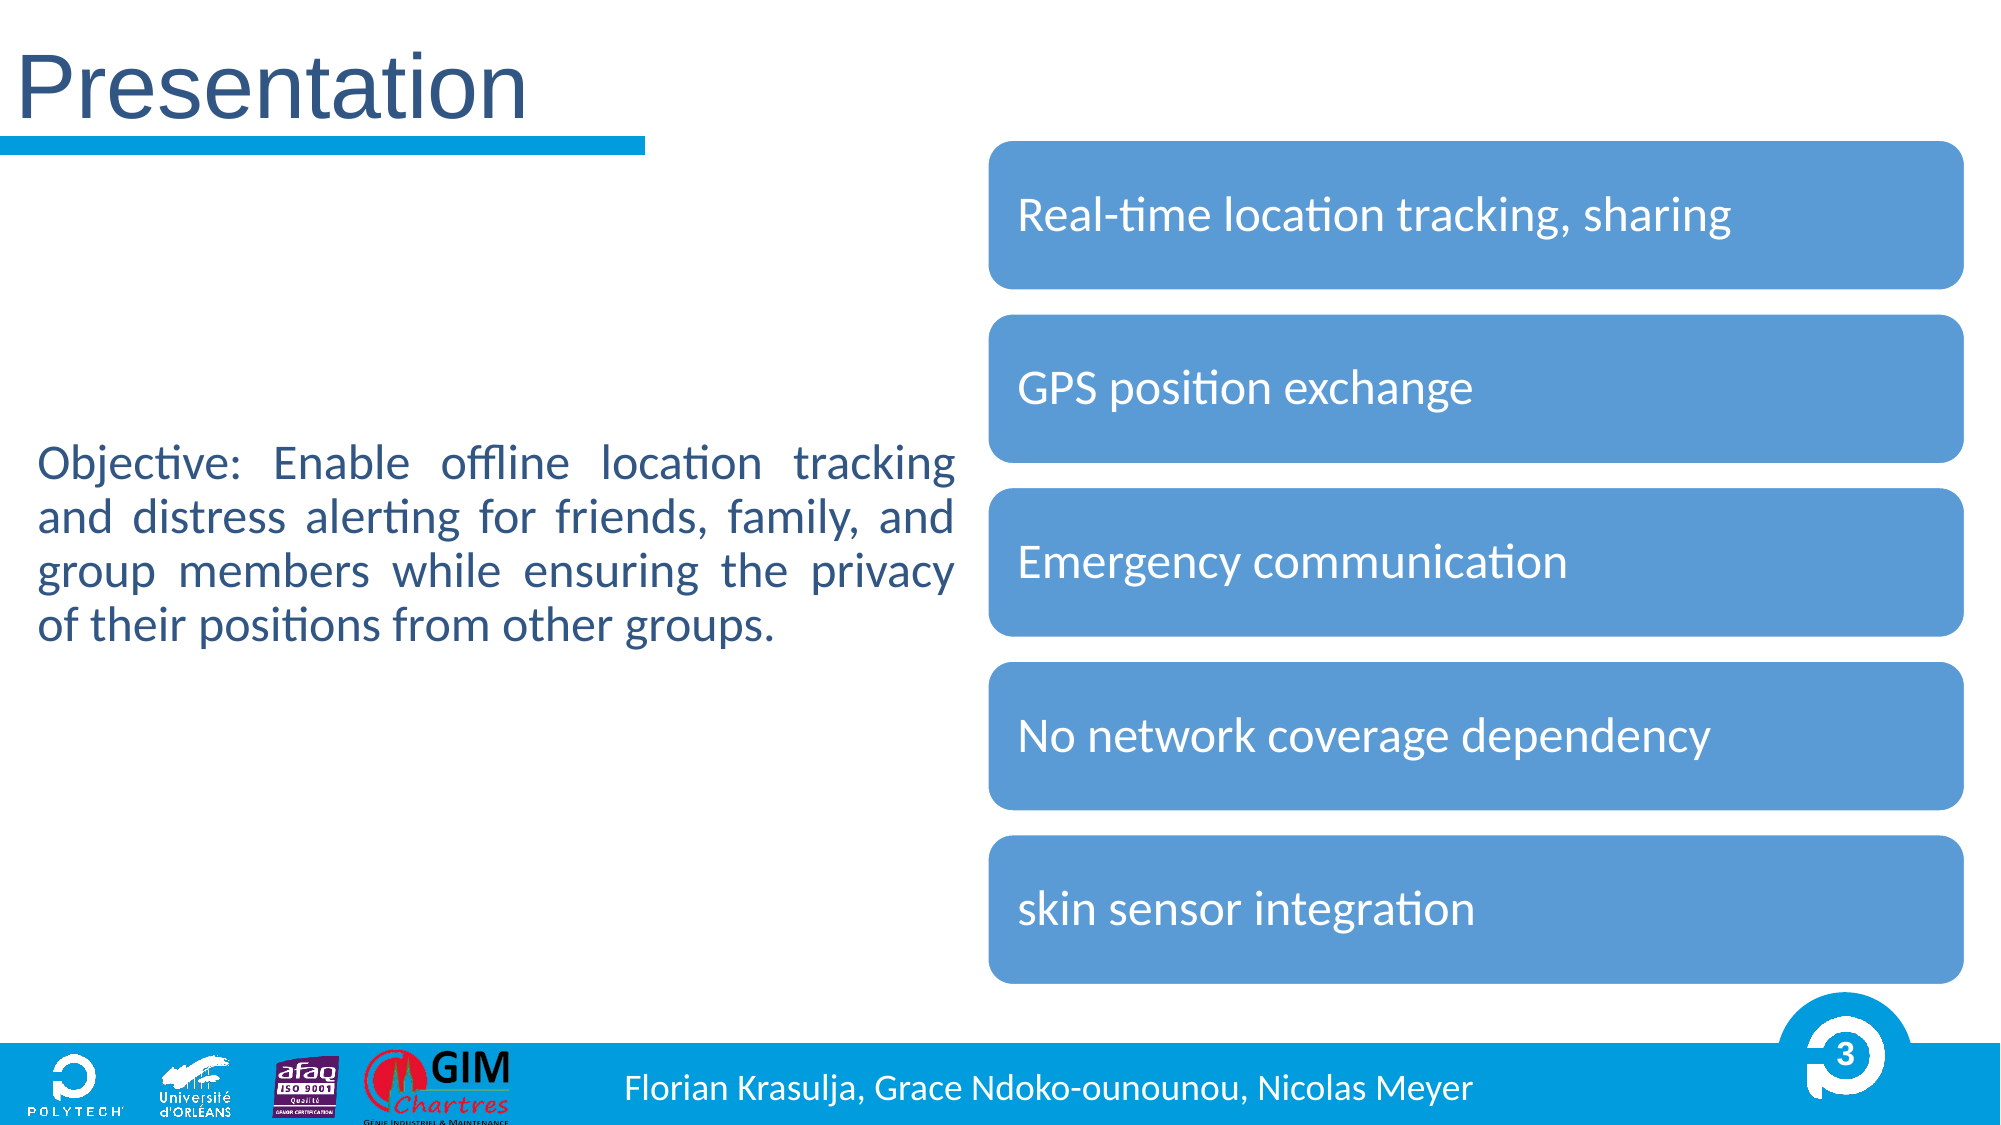

# Presentation
Real-time location tracking, sharing
GPS position exchange
Emergency communication
No network coverage dependency
skin sensor integration
Objective: Enable offline location tracking and distress alerting for friends, family, and group members while ensuring the privacy of their positions from other groups.